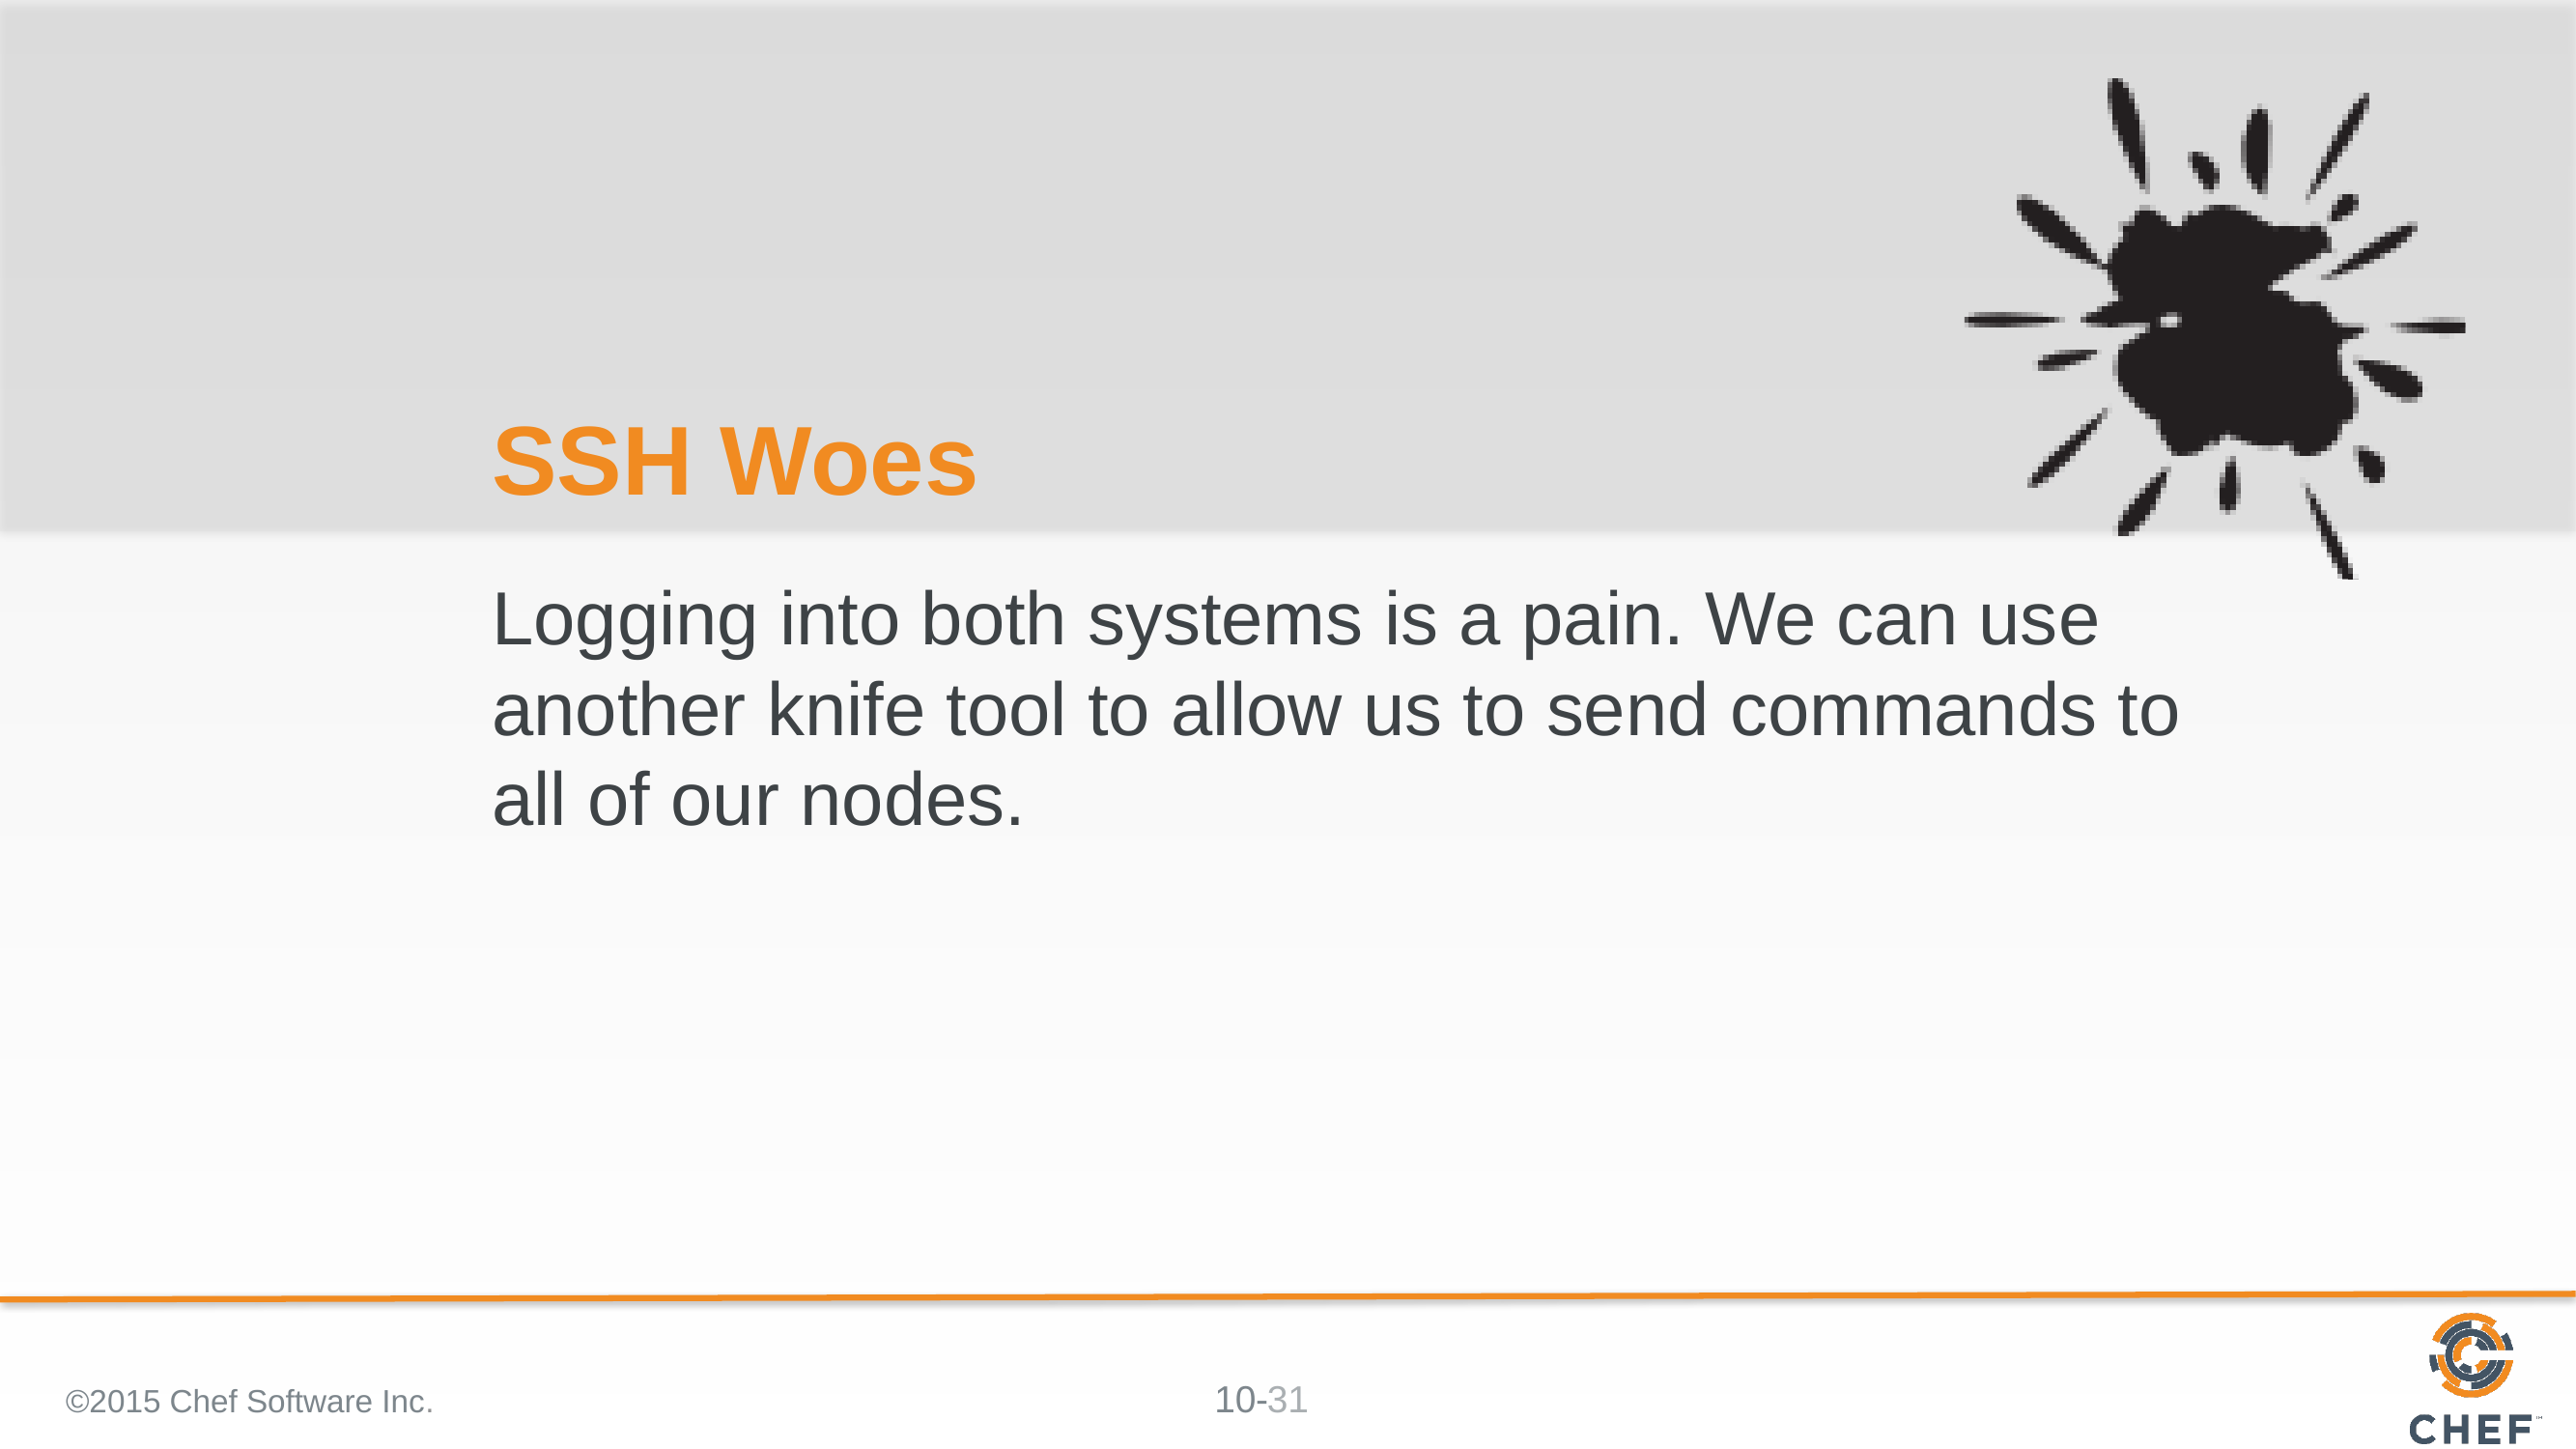

# SSH Woes
Logging into both systems is a pain. We can use another knife tool to allow us to send commands to all of our nodes.
©2015 Chef Software Inc.
31